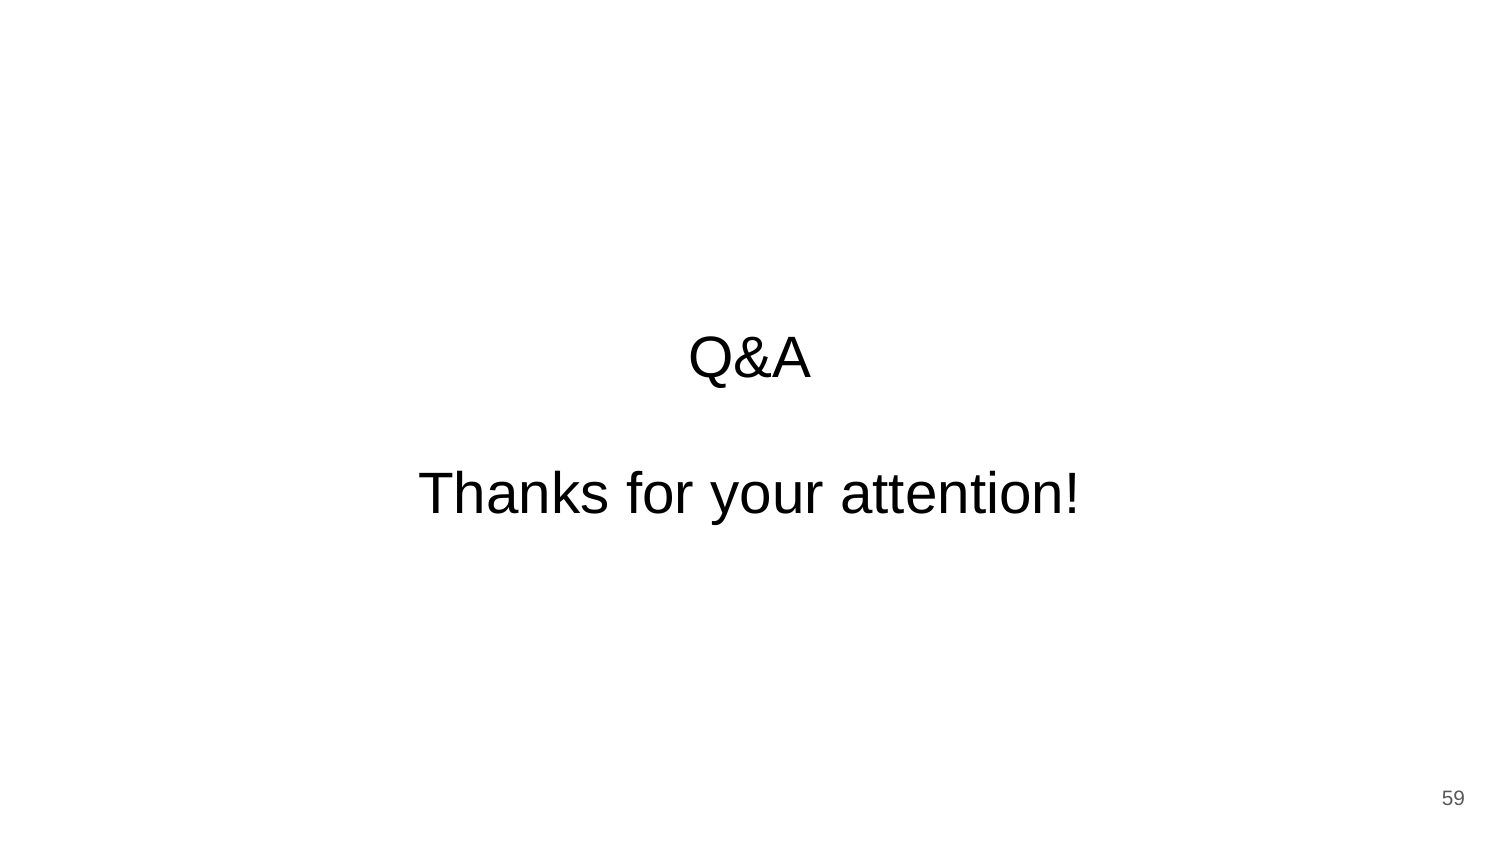

# Q&A
Thanks for your attention!
59